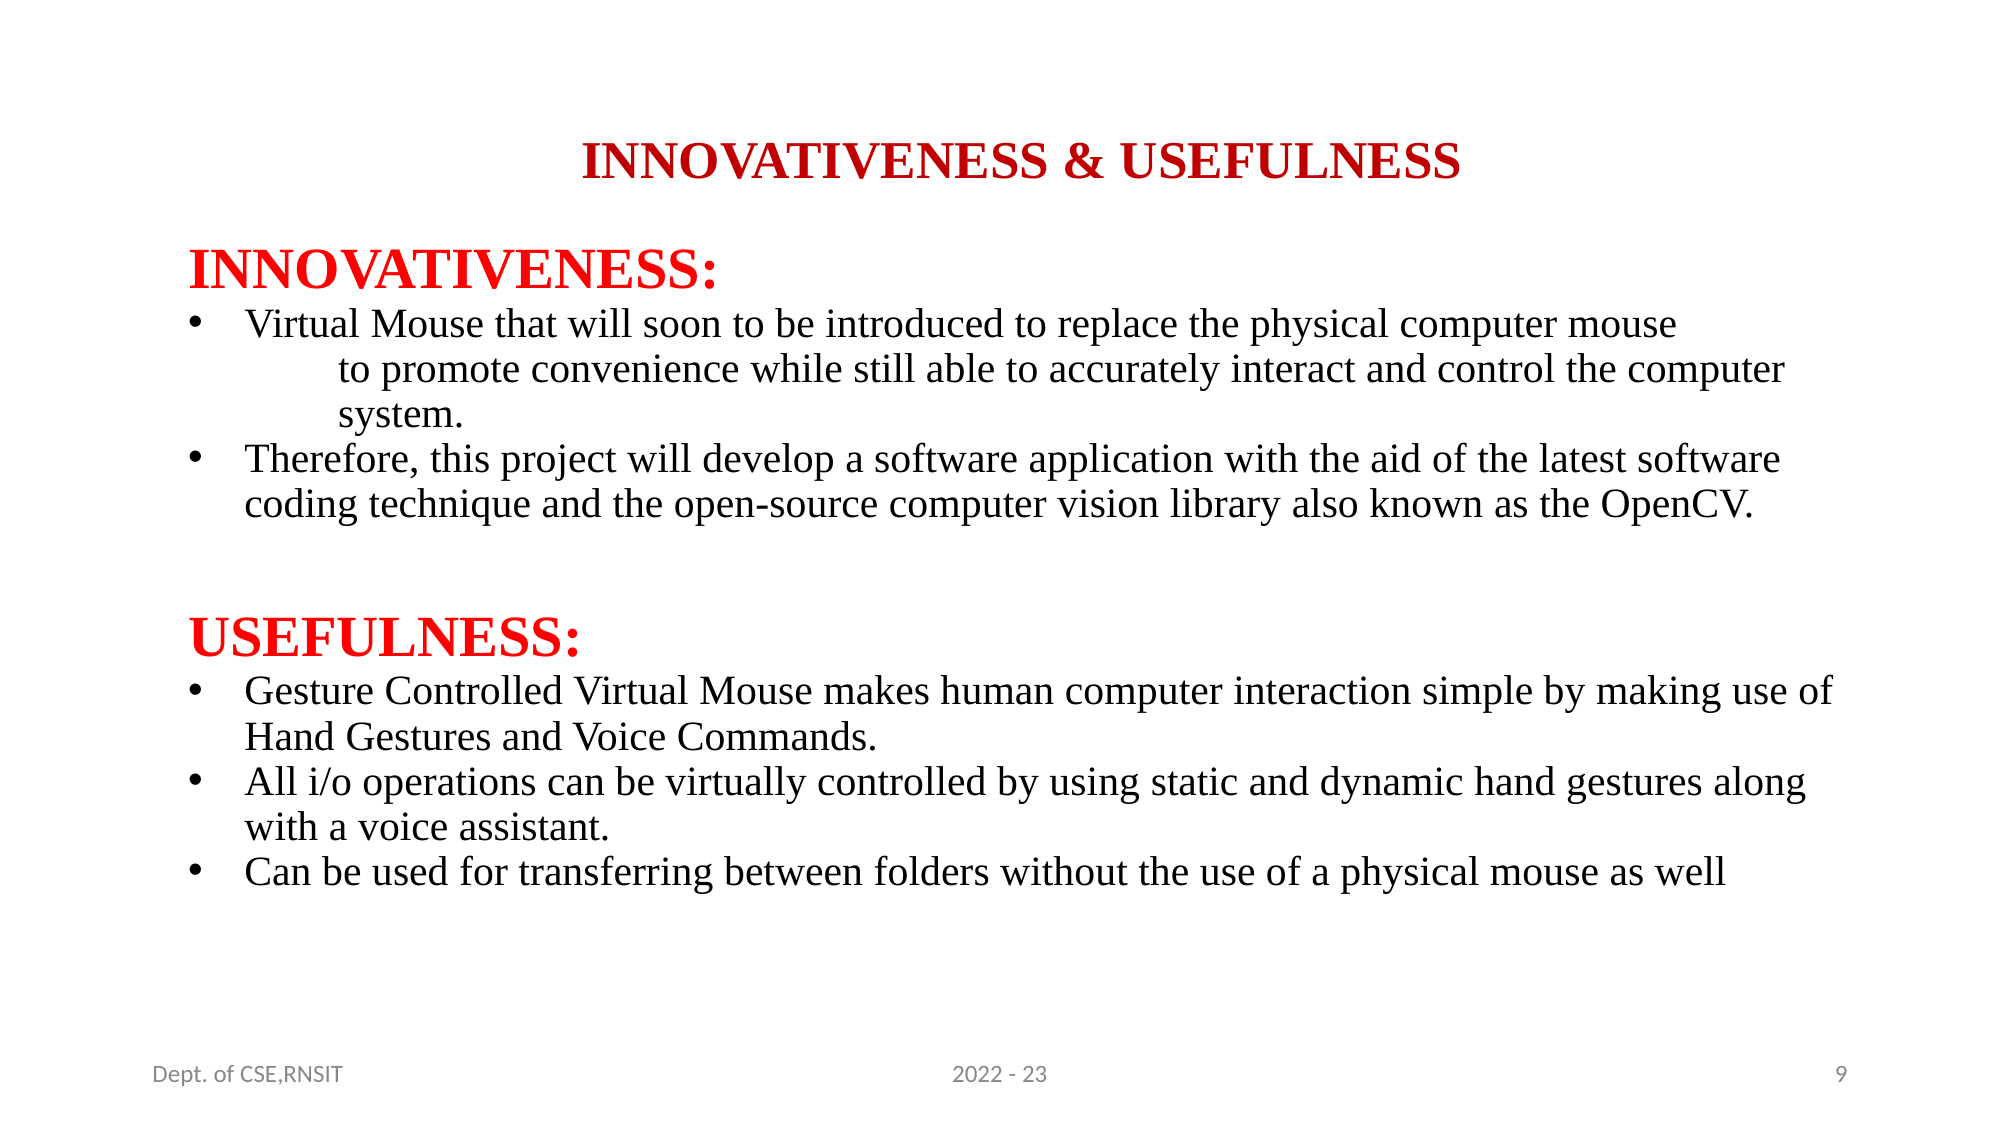

# INNOVATIVENESS & USEFULNESS
INNOVATIVENESS:
Virtual Mouse that will soon to be introduced to replace the physical computer mouse
	to promote convenience while still able to accurately interact and control the computer
	system.
Therefore, this project will develop a software application with the aid of the latest software coding technique and the open-source computer vision library also known as the OpenCV.

USEFULNESS:
Gesture Controlled Virtual Mouse makes human computer interaction simple by making use of Hand Gestures and Voice Commands.
All i/o operations can be virtually controlled by using static and dynamic hand gestures along with a voice assistant.
Can be used for transferring between folders without the use of a physical mouse as well

Dept. of CSE,RNSIT
2022 - 23
9